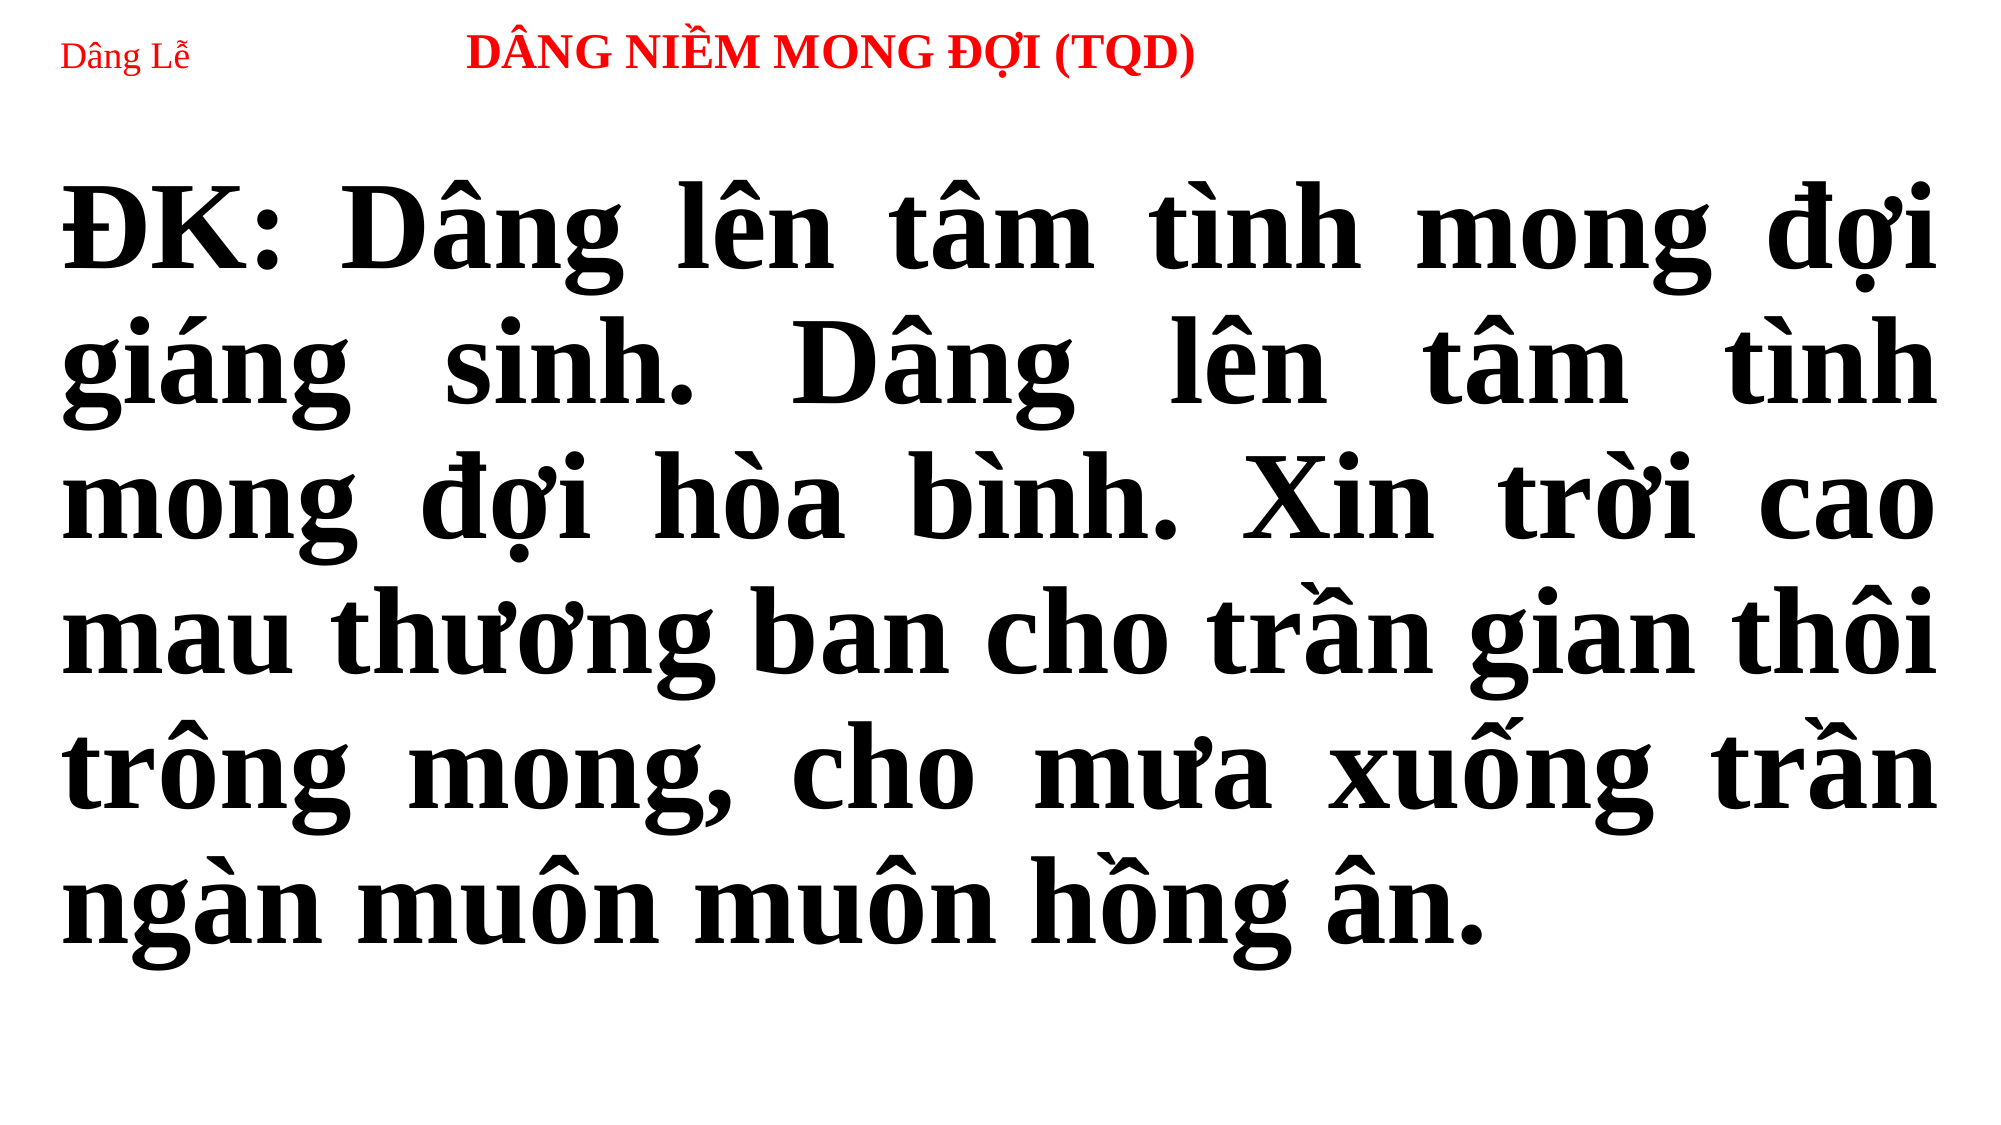

# Dâng Lễ                             DÂNG NIỀM MONG ĐỢI (TQD)
ĐK: Dâng lên tâm tình mong đợi giáng sinh. Dâng lên tâm tình mong đợi hòa bình. Xin trời cao mau thương ban cho trần gian thôi trông mong, cho mưa xuống trần ngàn muôn muôn hồng ân.